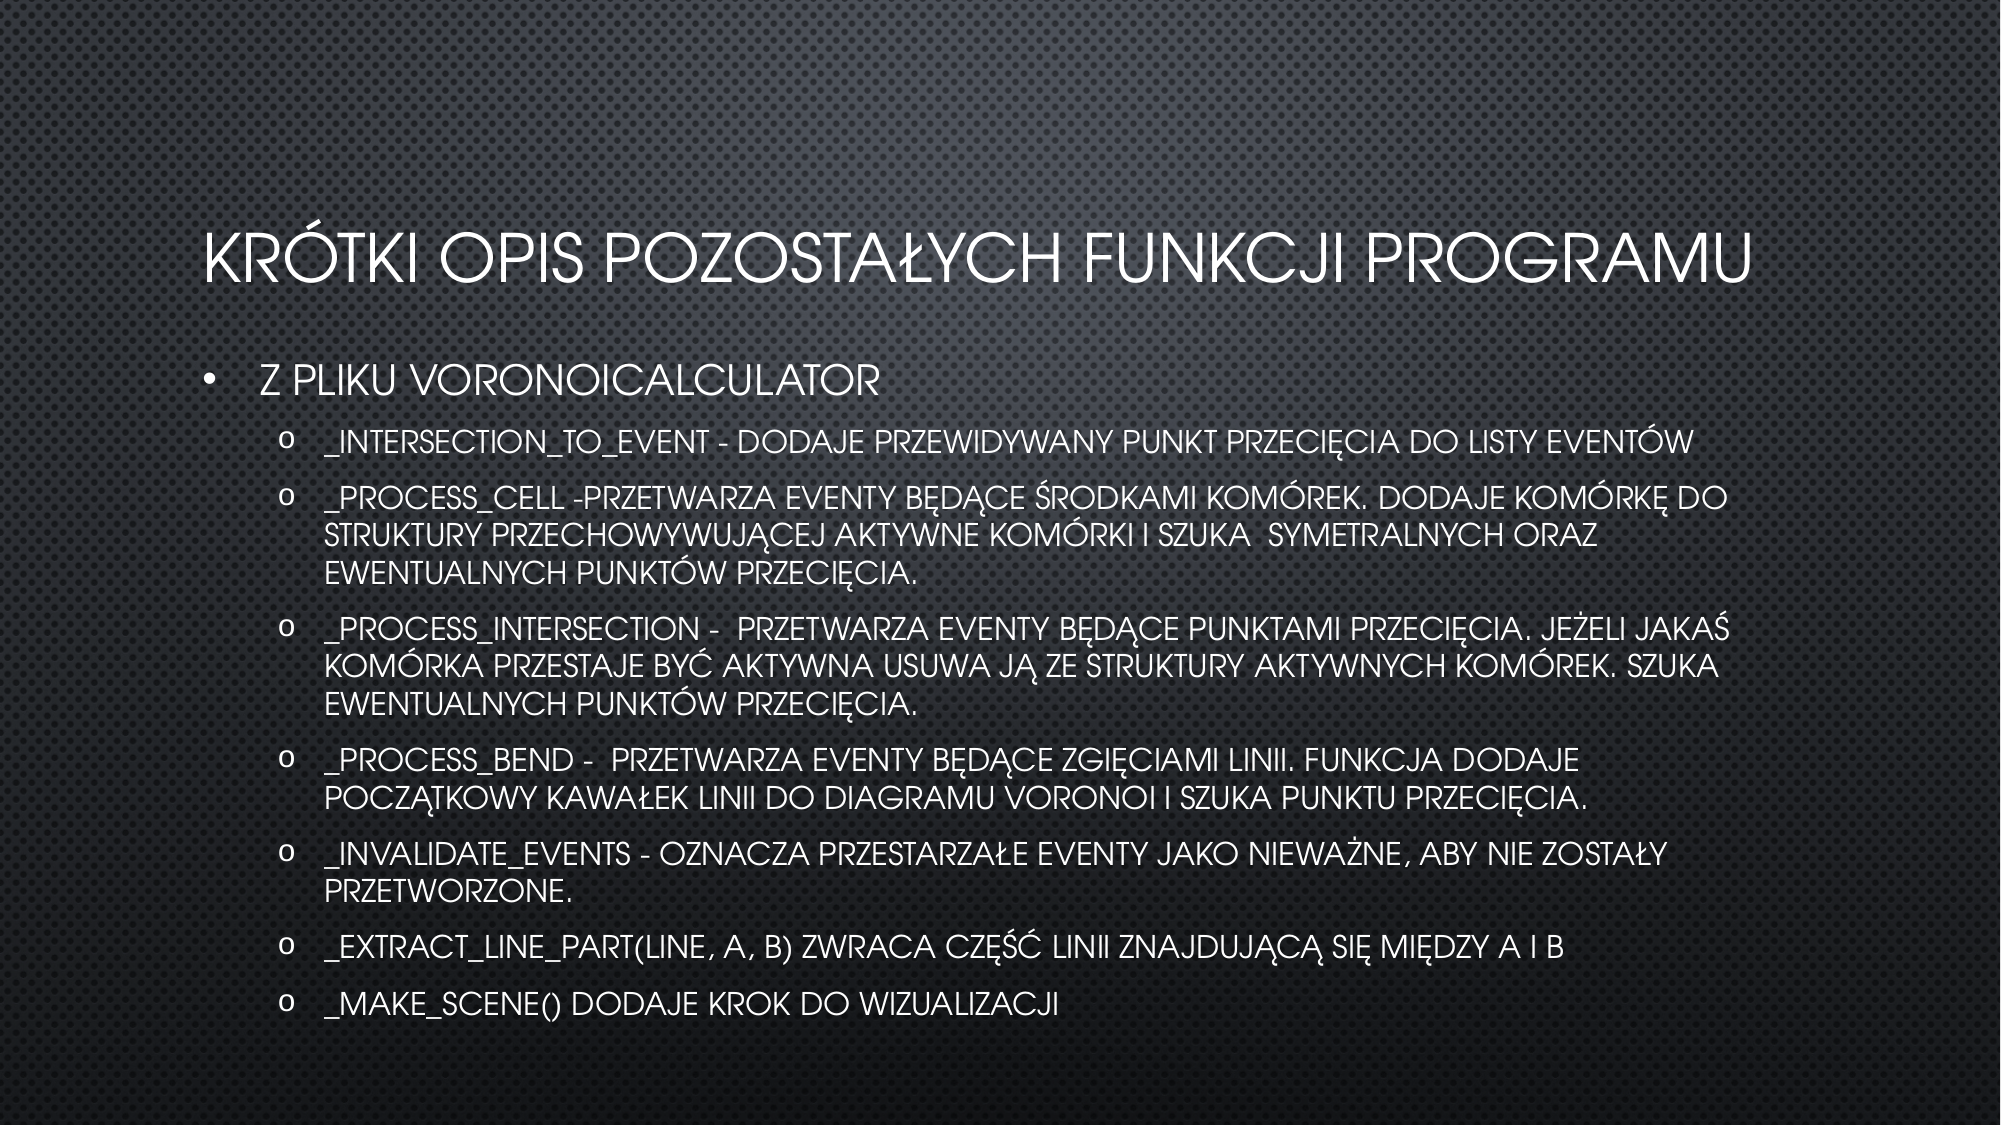

# Krótki opis pozostałych funkcji programu
 Z pliku VoronoiCalculator
_intersection_to_event - Dodaje przewidywany punkt przecięcia do listy eventów
_process_cell -przetwarza eventy będące środkami komórek. Dodaje komórkę do struktury przechowywującej aktywne komórki i szuka  symetralnych oraz ewentualnych punktów przecięcia.
_process_intersection -  przetwarza eventy będące punktami przecięcia. Jeżeli jakaś komórka przestaje być aktywna usuwa ją ze struktury aktywnych komórek. Szuka ewentualnych punktów przecięcia.
_process_bend -  przetwarza eventy będące zgięciami linii. Funkcja dodaje początkowy kawałek linii do diagramu Voronoi i szuka punktu przecięcia.
_invalidate_events - oznacza przestarzałe eventy jako nieważne, aby nie zostały przetworzone.
_extract_line_part(line, a, b) zwraca część linii znajdującą się między a i b
_make_scene() dodaje krok do wizualizacji